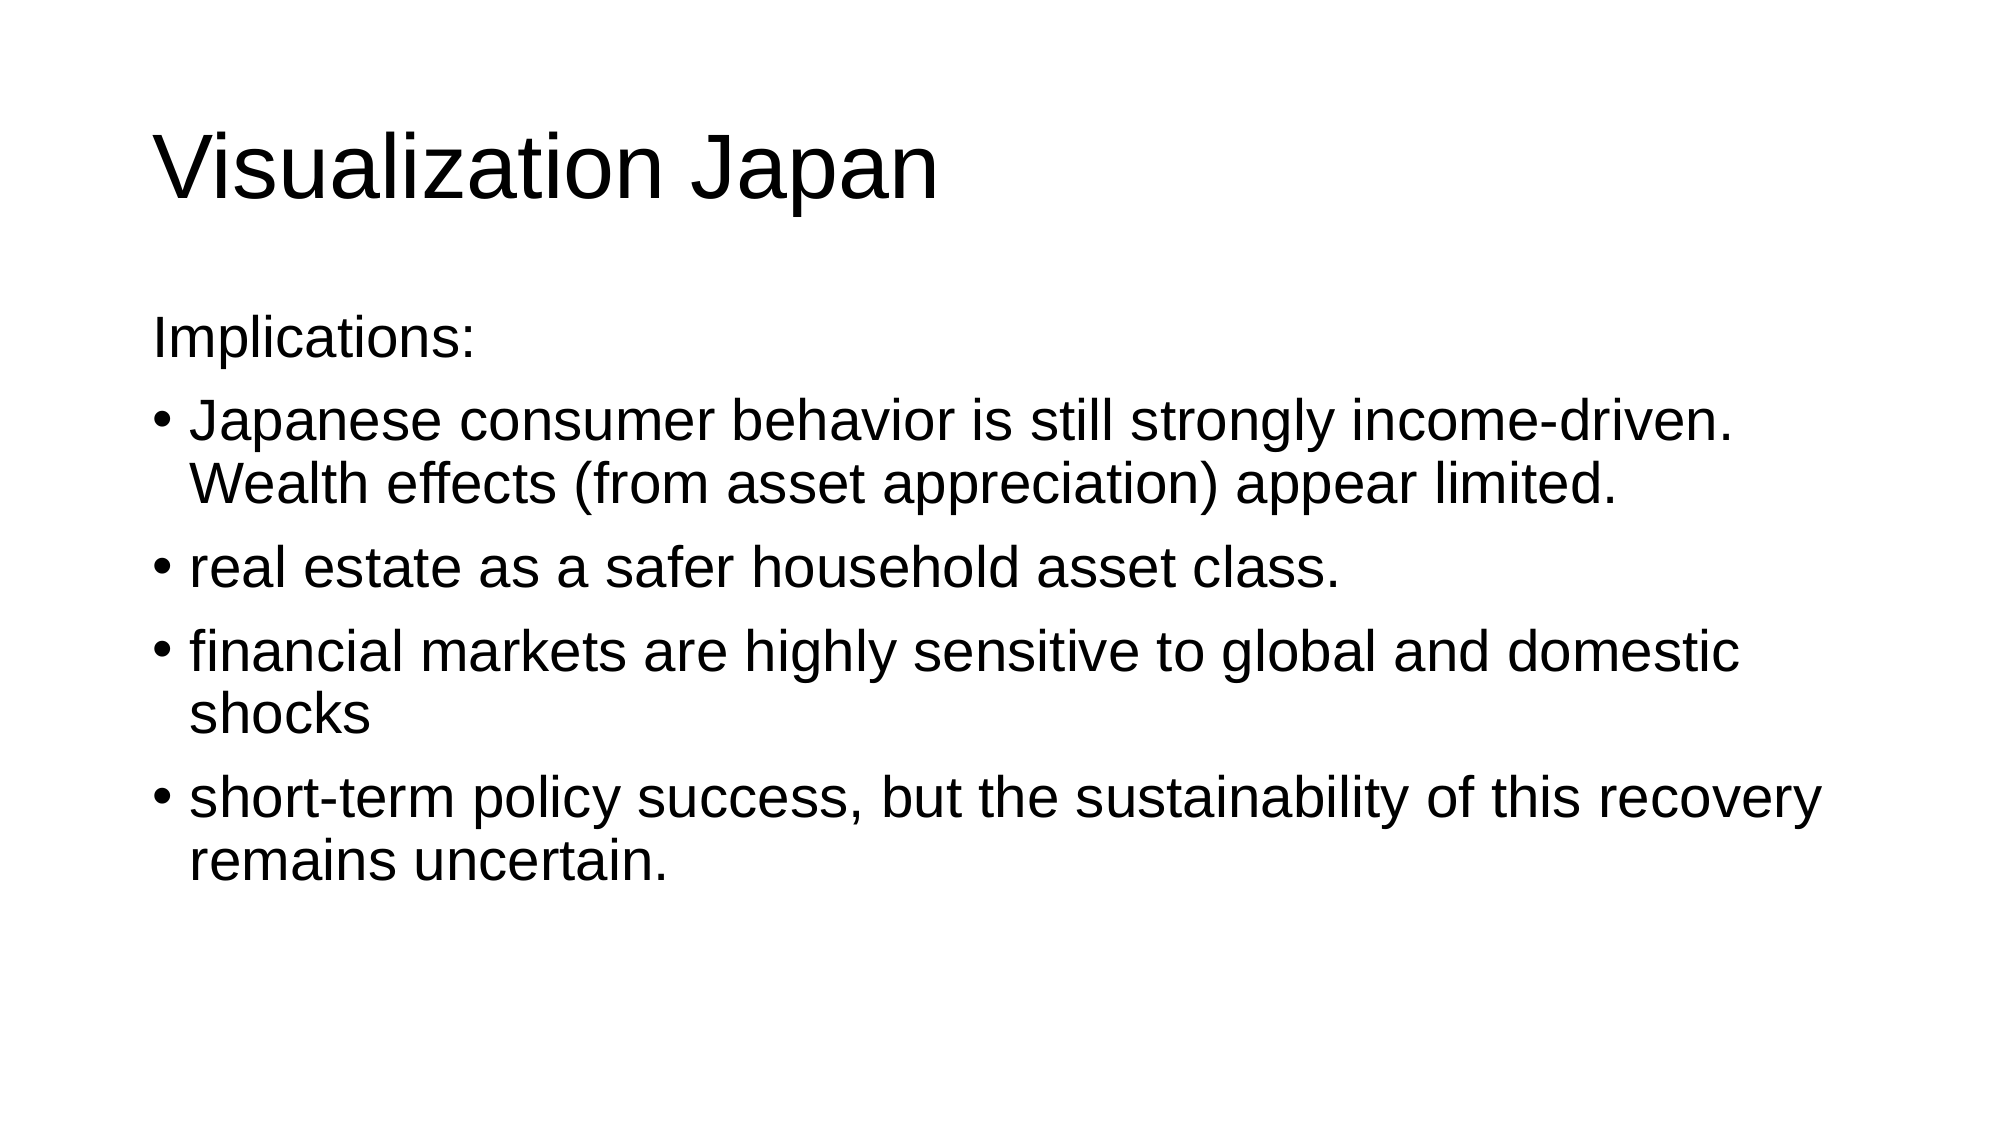

# Visualization Japan
Implications:
Japanese consumer behavior is still strongly income-driven. Wealth effects (from asset appreciation) appear limited.
real estate as a safer household asset class.
financial markets are highly sensitive to global and domestic shocks
short-term policy success, but the sustainability of this recovery remains uncertain.